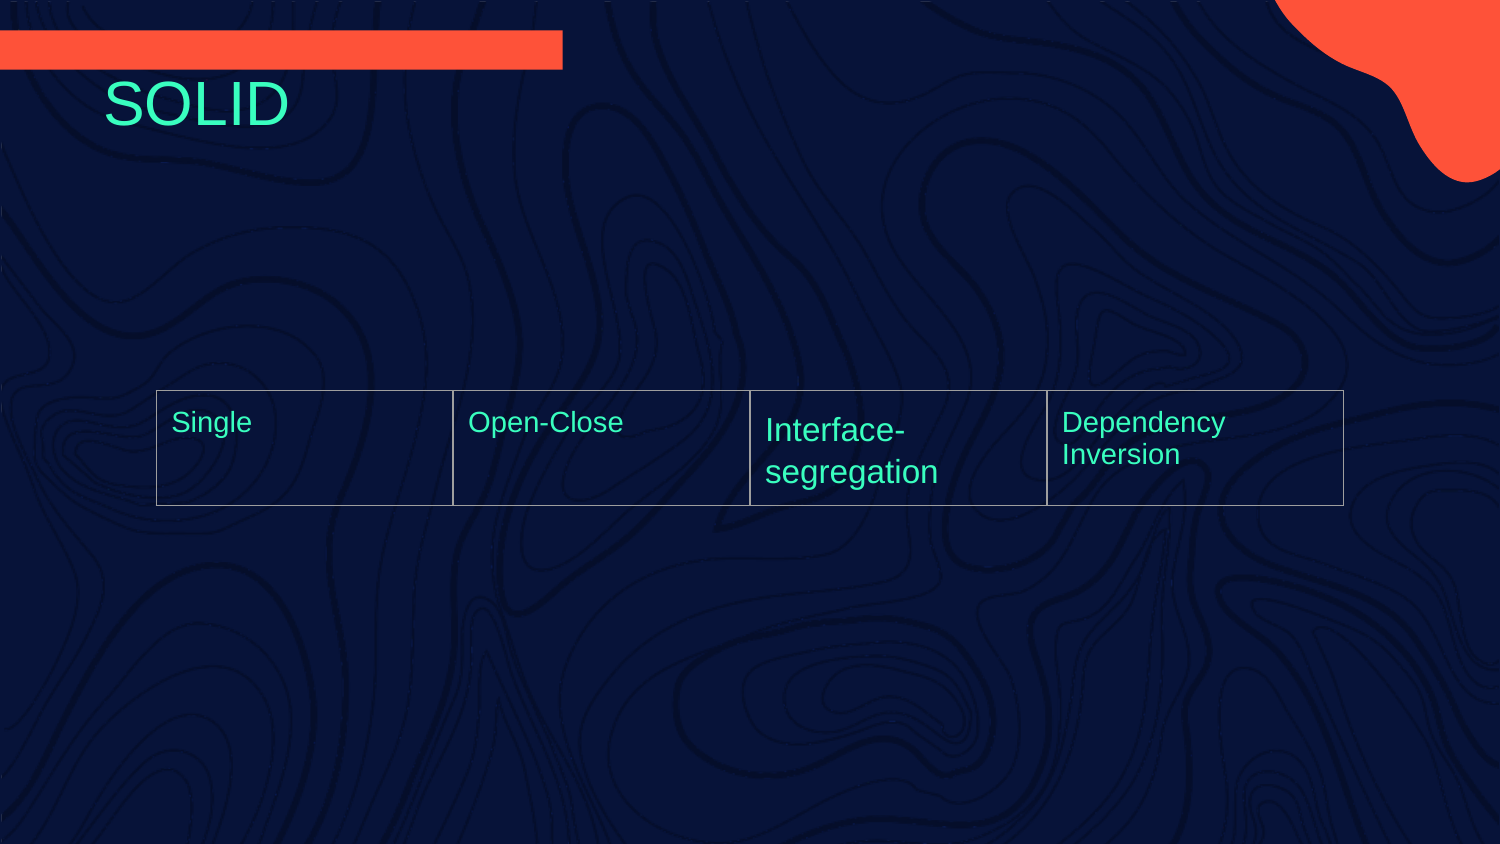

# SOLID
| Single | Open-Close | Interface-segregation | Dependency Inversion |
| --- | --- | --- | --- |